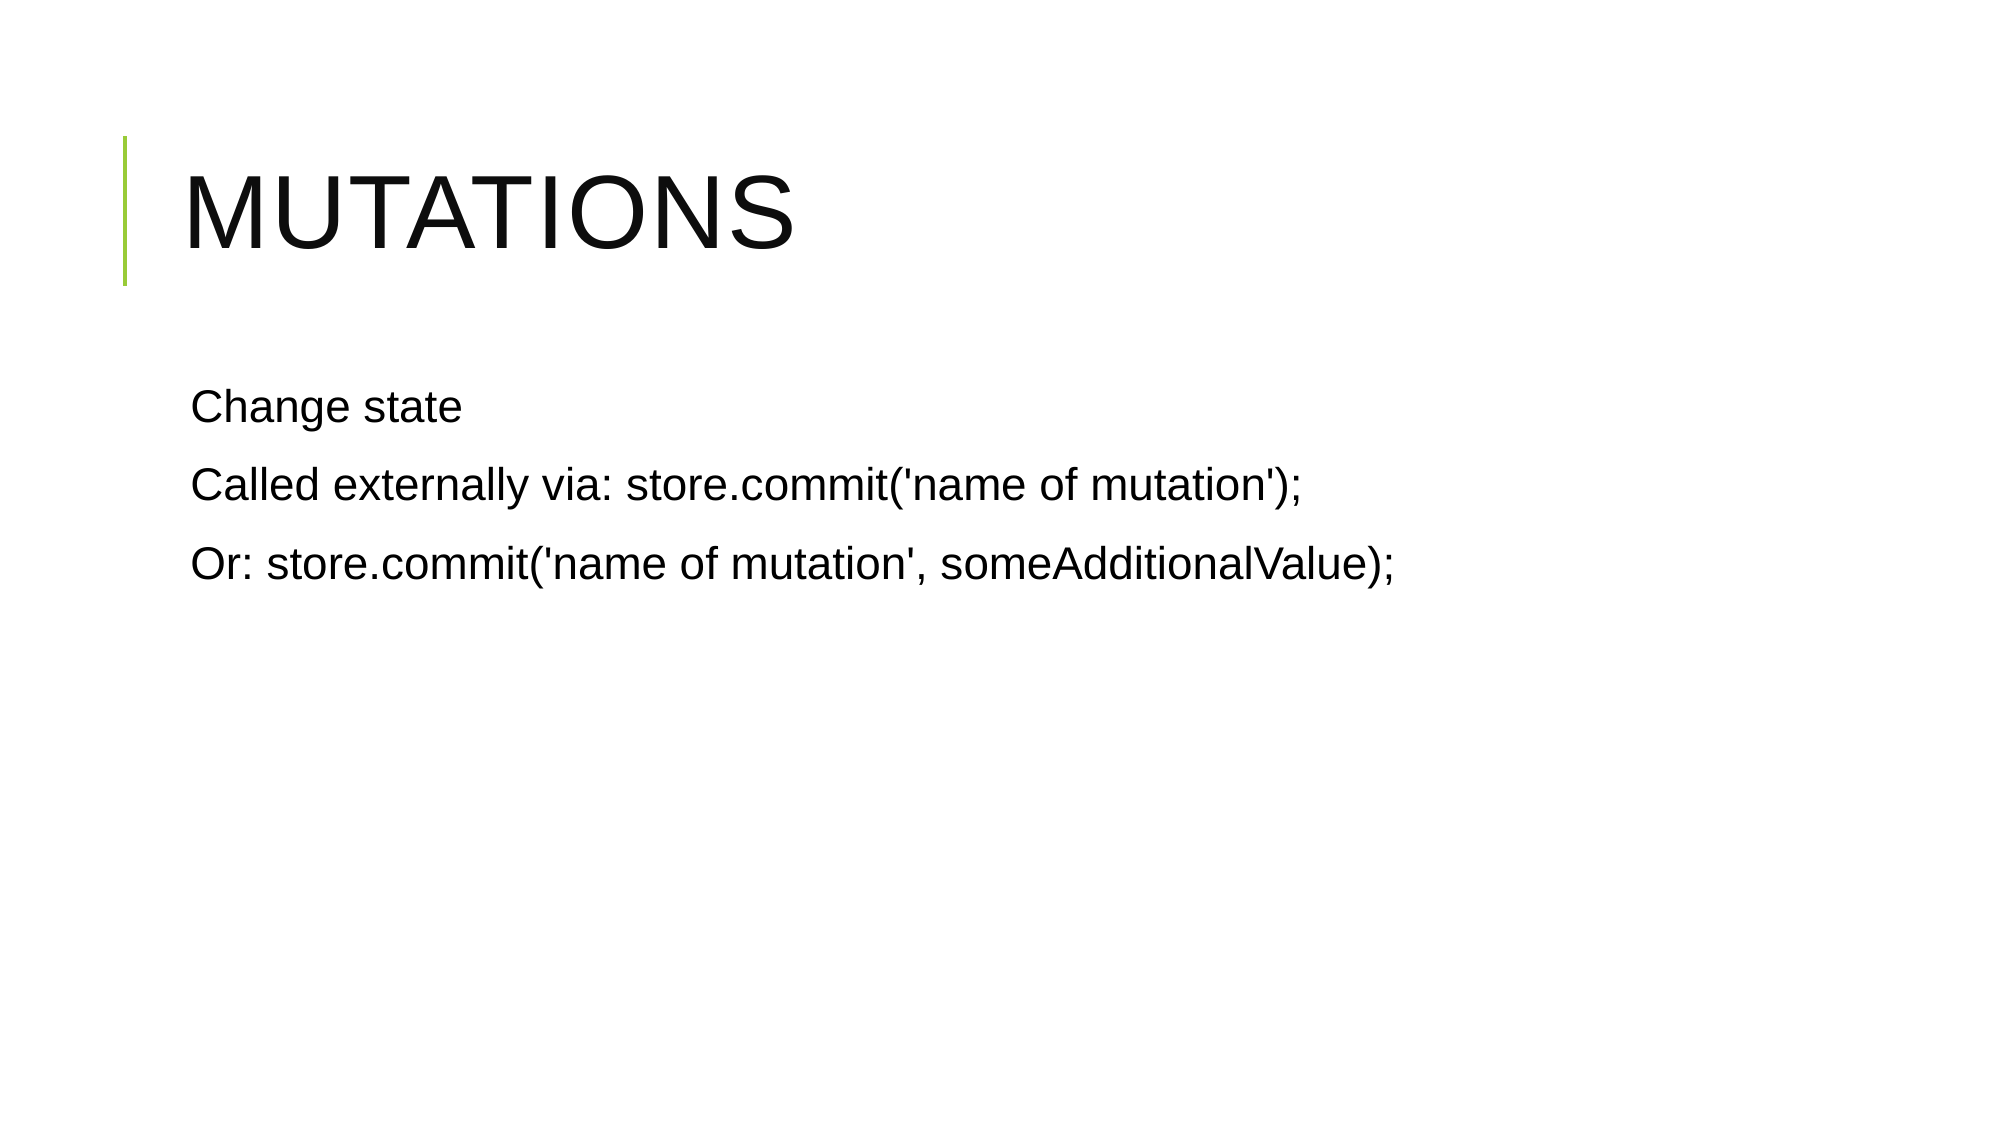

# Mutations
Change state
Called externally via: store.commit('name of mutation');
Or: store.commit('name of mutation', someAdditionalValue);